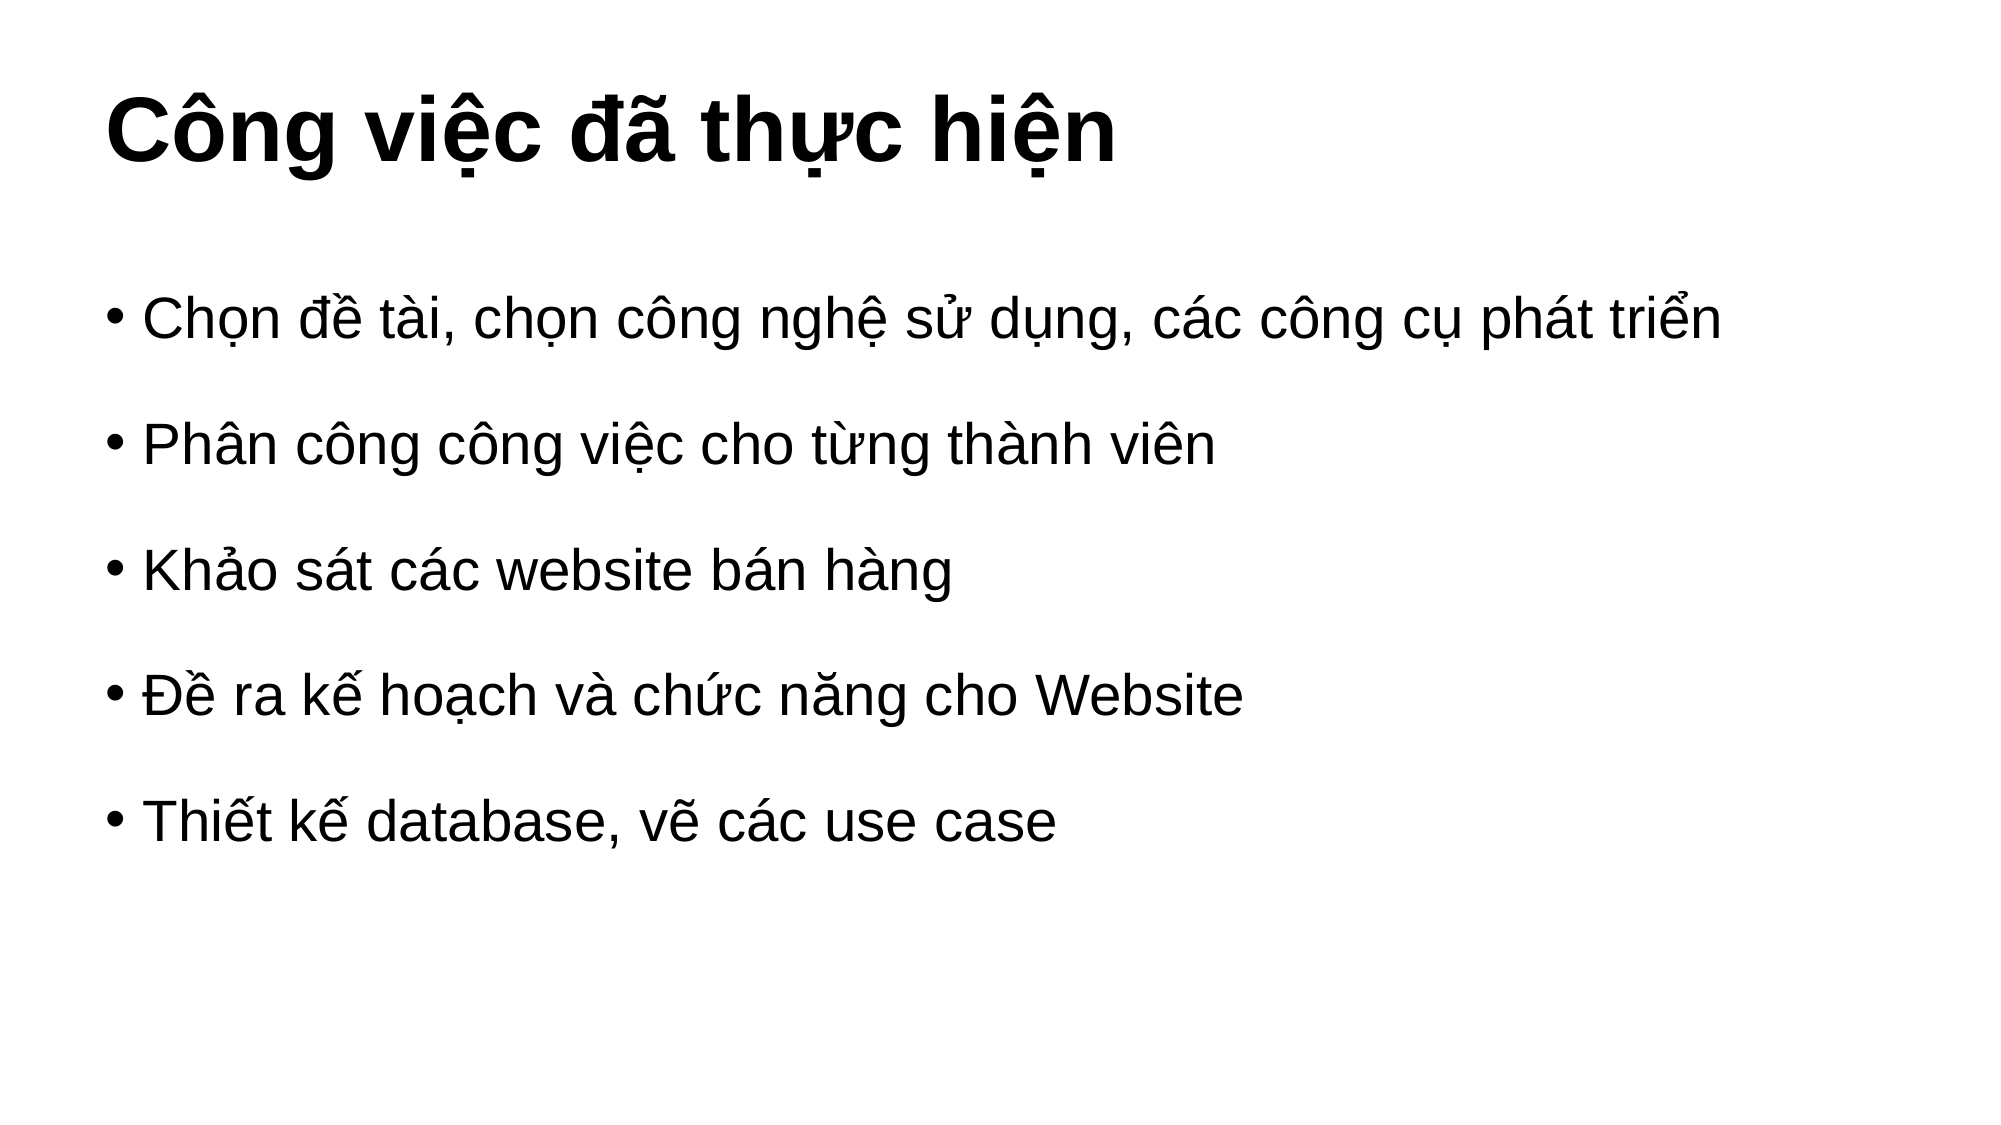

# Công việc đã thực hiện
Chọn đề tài, chọn công nghệ sử dụng, các công cụ phát triển
Phân công công việc cho từng thành viên
Khảo sát các website bán hàng
Đề ra kế hoạch và chức năng cho Website
Thiết kế database, vẽ các use case